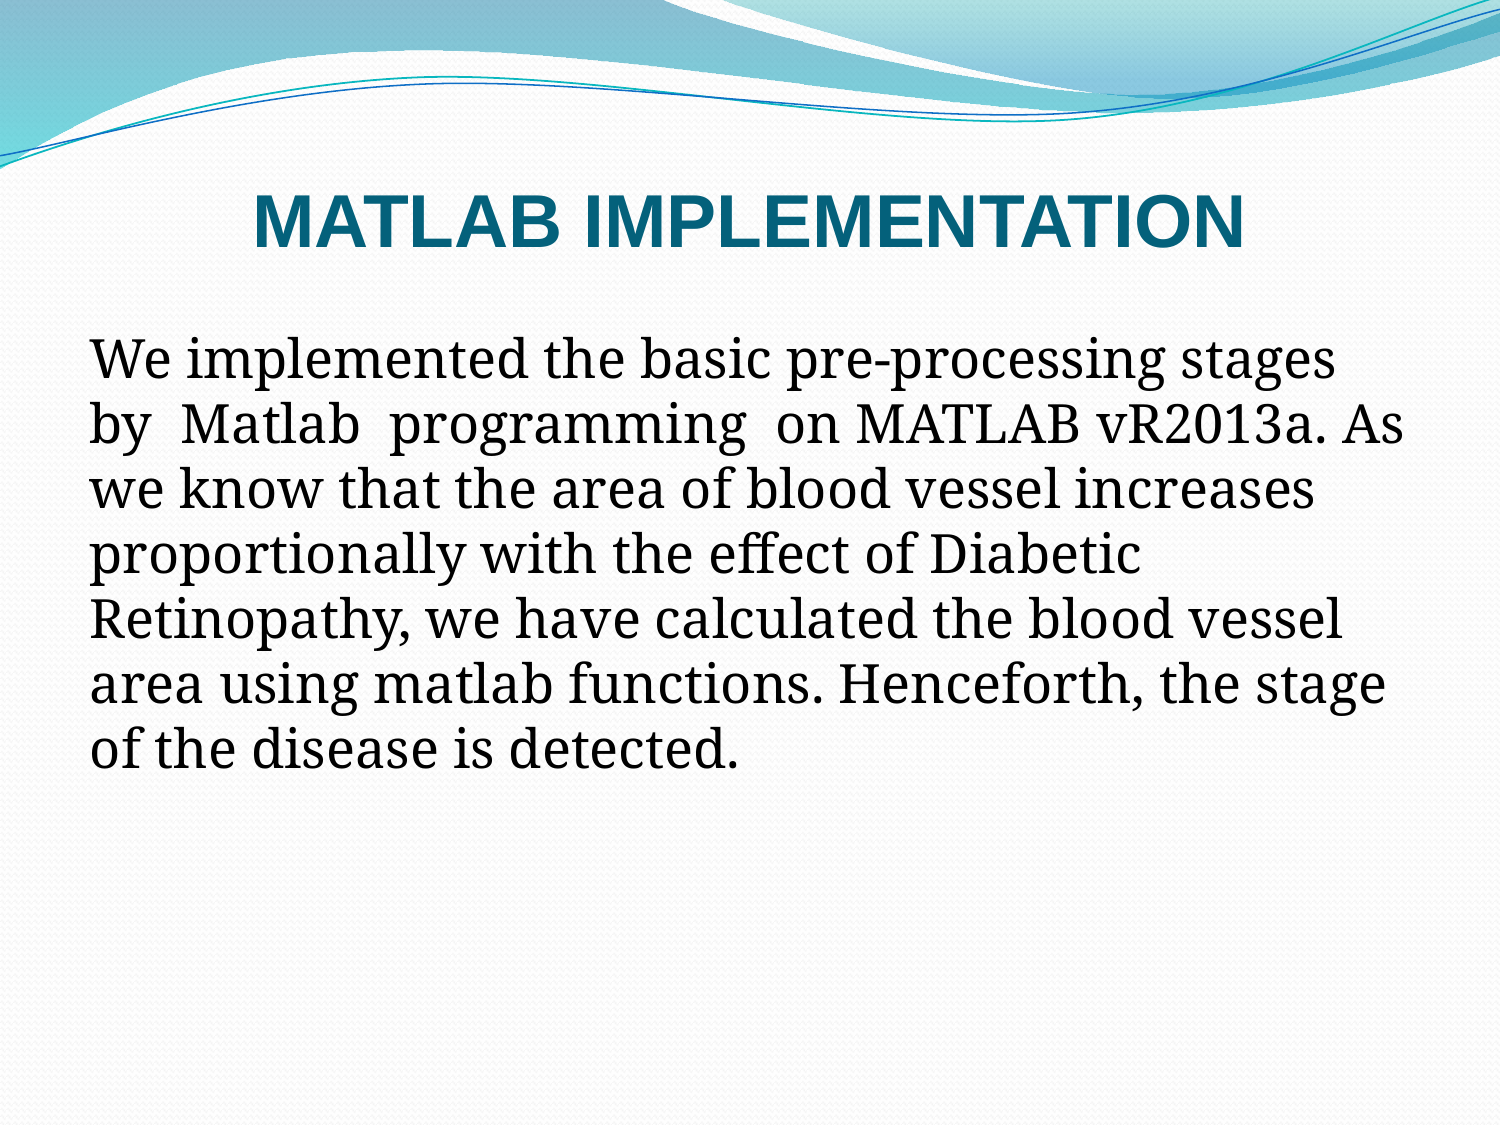

# MATLAB IMPLEMENTATION
We implemented the basic pre-processing stages  by  Matlab  programming  on MATLAB vR2013a. As we know that the area of blood vessel increases proportionally with the effect of Diabetic Retinopathy, we have calculated the blood vessel area using matlab functions. Henceforth, the stage of the disease is detected.